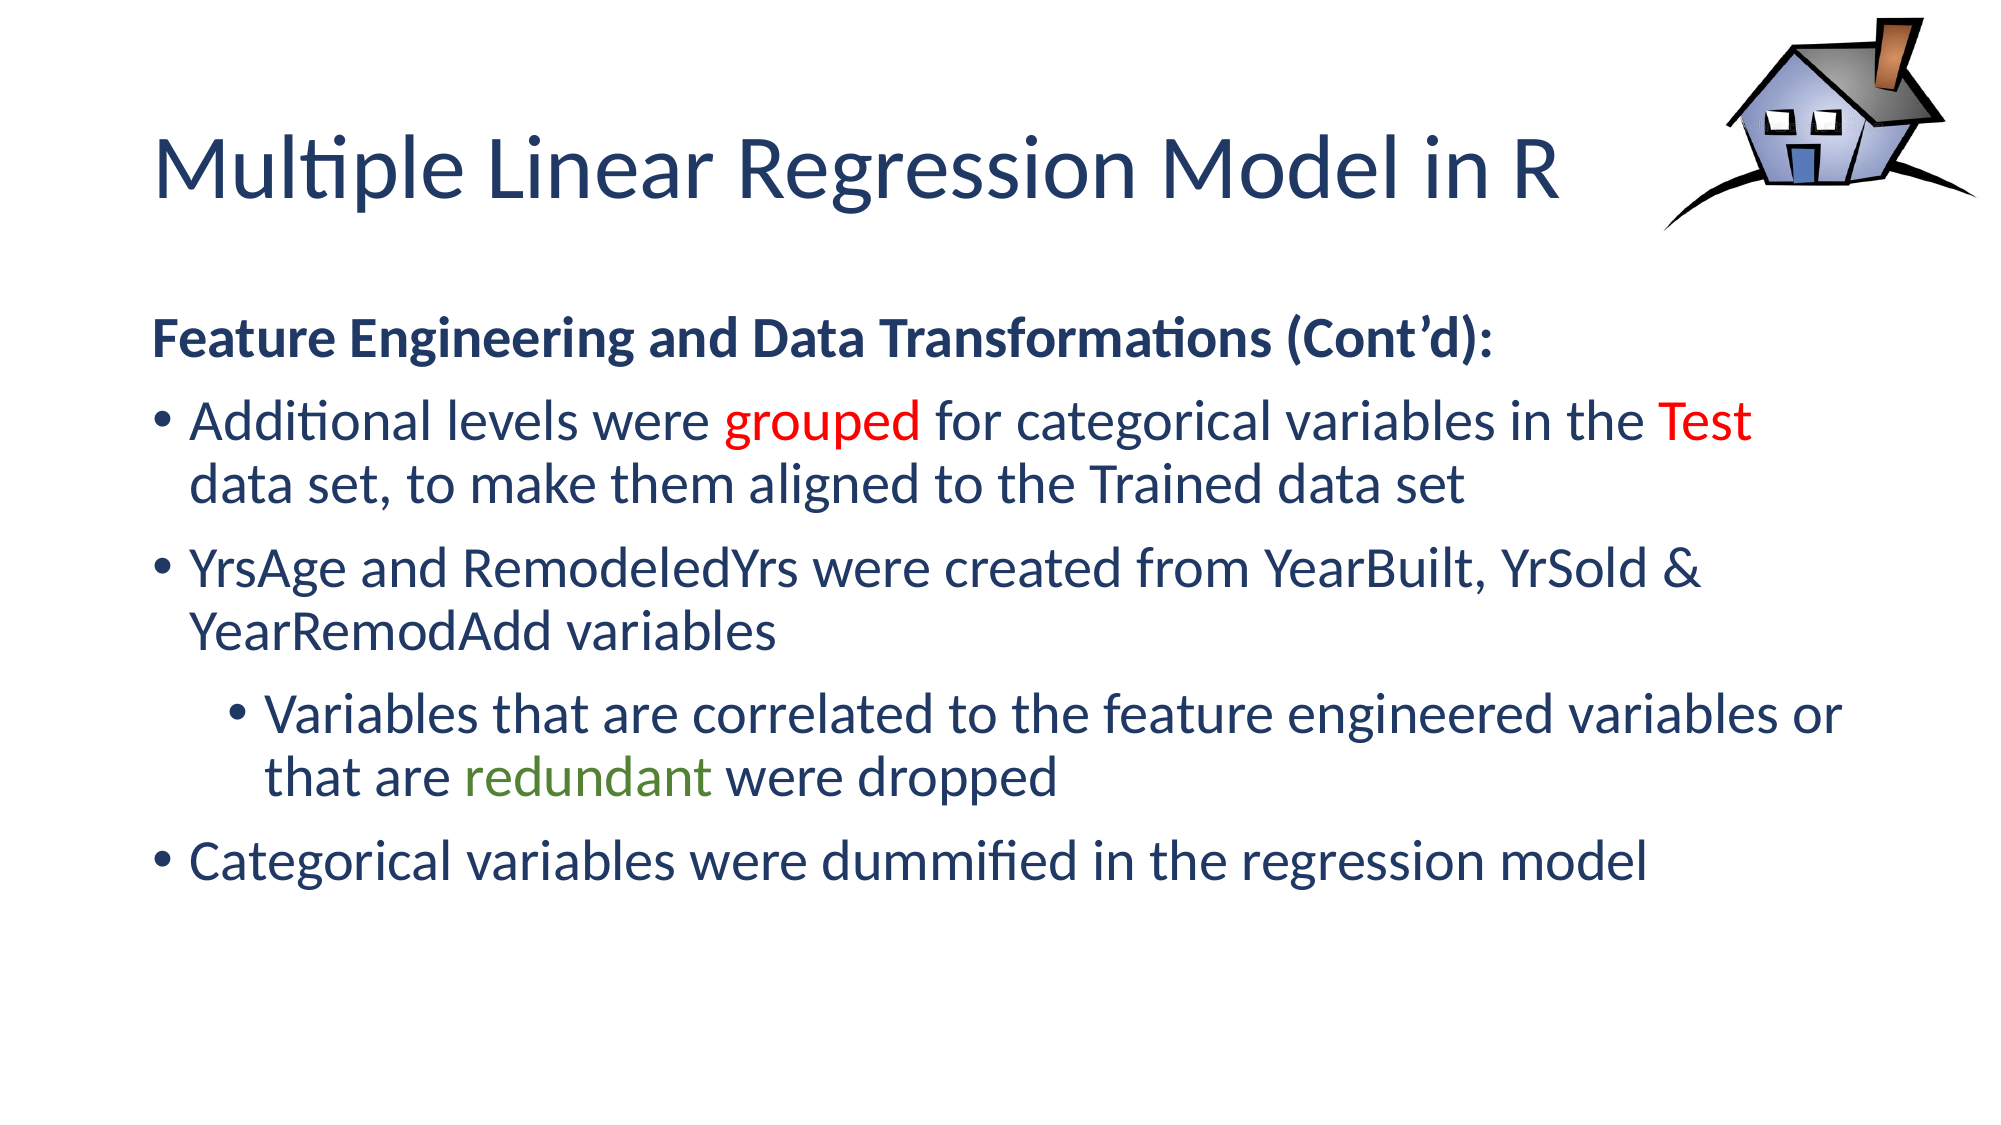

# Multiple Linear Regression Model in R
Feature Engineering and Data Transformations (Cont’d):
Additional levels were grouped for categorical variables in the Test data set, to make them aligned to the Trained data set
YrsAge and RemodeledYrs were created from YearBuilt, YrSold & YearRemodAdd variables
Variables that are correlated to the feature engineered variables or that are redundant were dropped
Categorical variables were dummified in the regression model